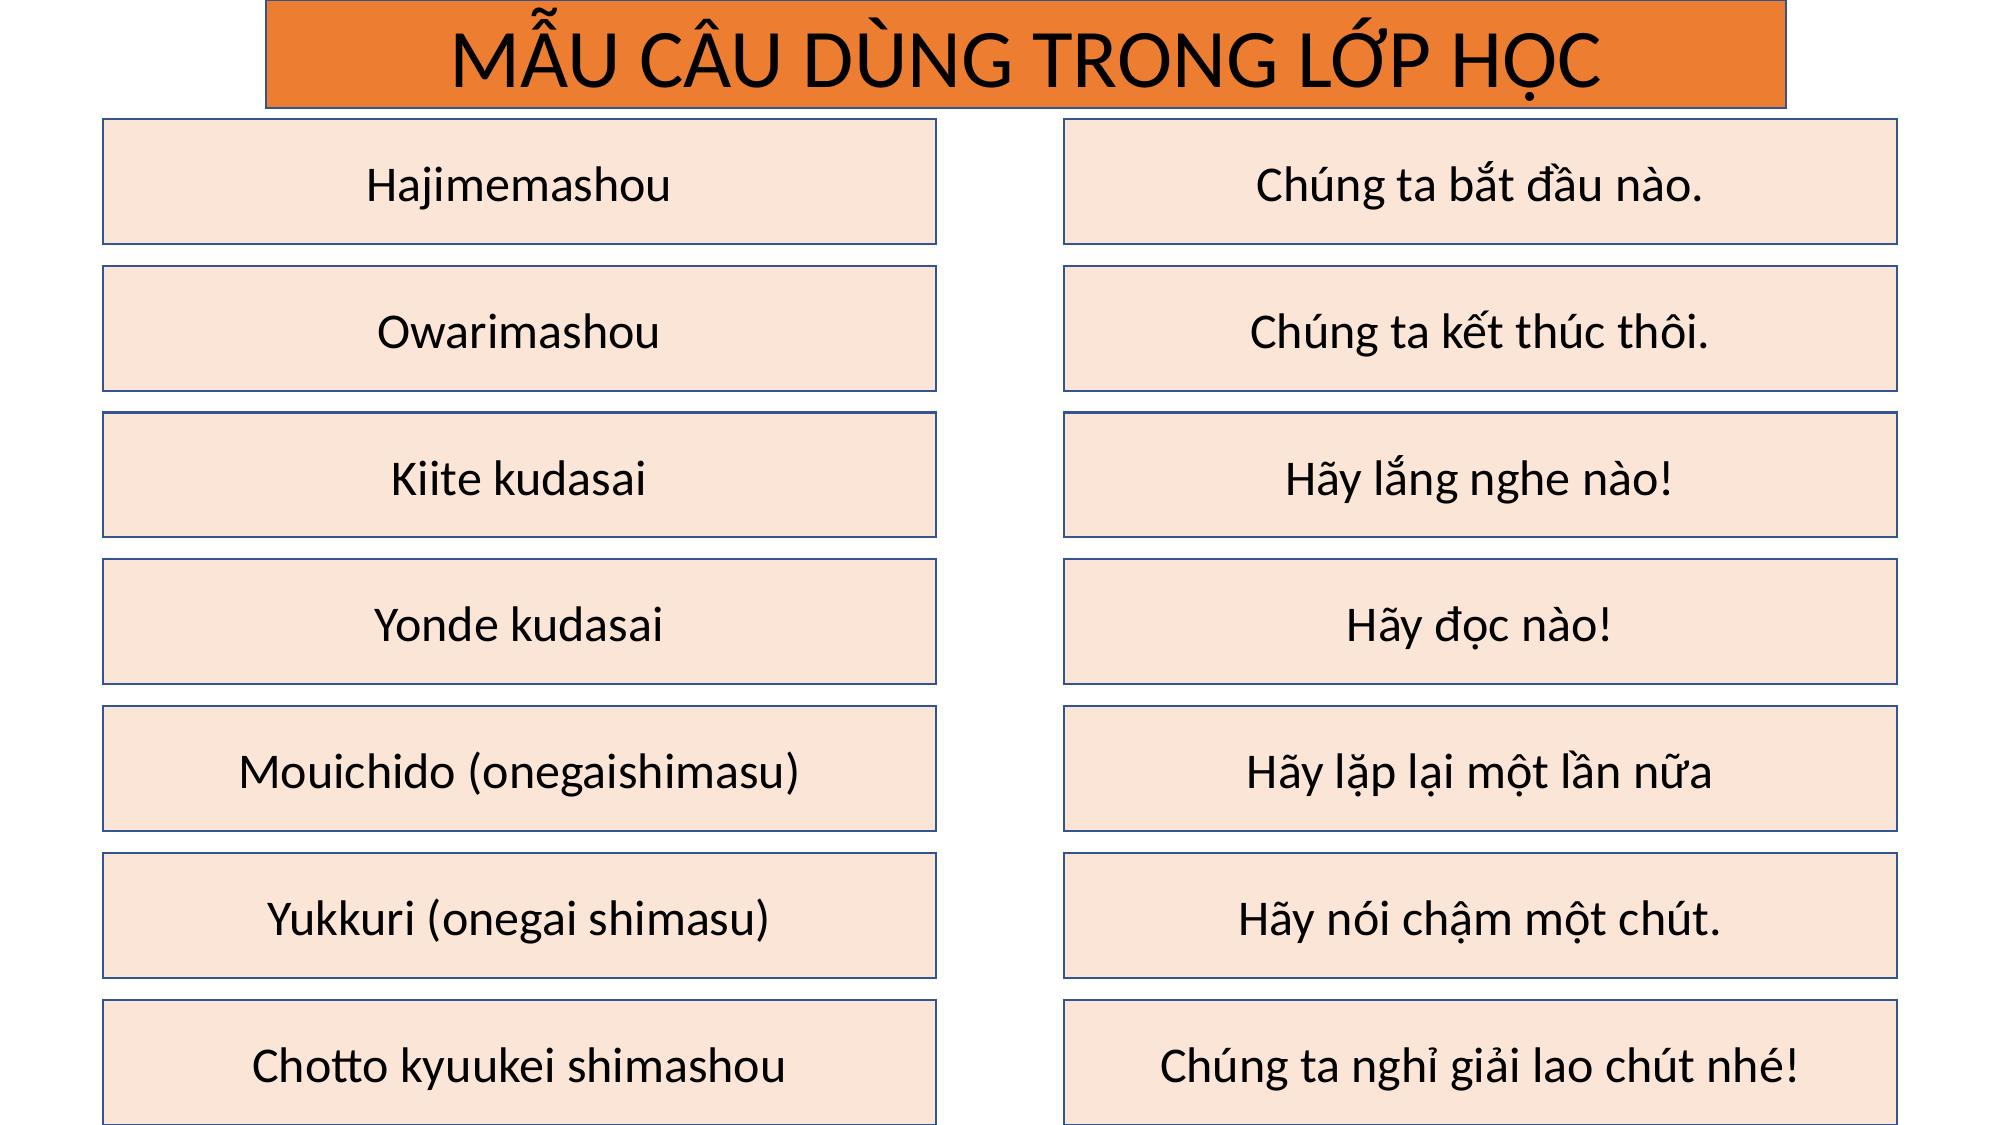

MẪU CÂU DÙNG TRONG LỚP HỌC
Hajimemashou
Chúng ta bắt đầu nào.
Owarimashou
Chúng ta kết thúc thôi.
Kiite kudasai
Hãy lắng nghe nào!
Yonde kudasai
Hãy đọc nào!
Mouichido (onegaishimasu)
Hãy lặp lại một lần nữa
Yukkuri (onegai shimasu)
Hãy nói chậm một chút.
Chotto kyuukei shimashou
Chúng ta nghỉ giải lao chút nhé!